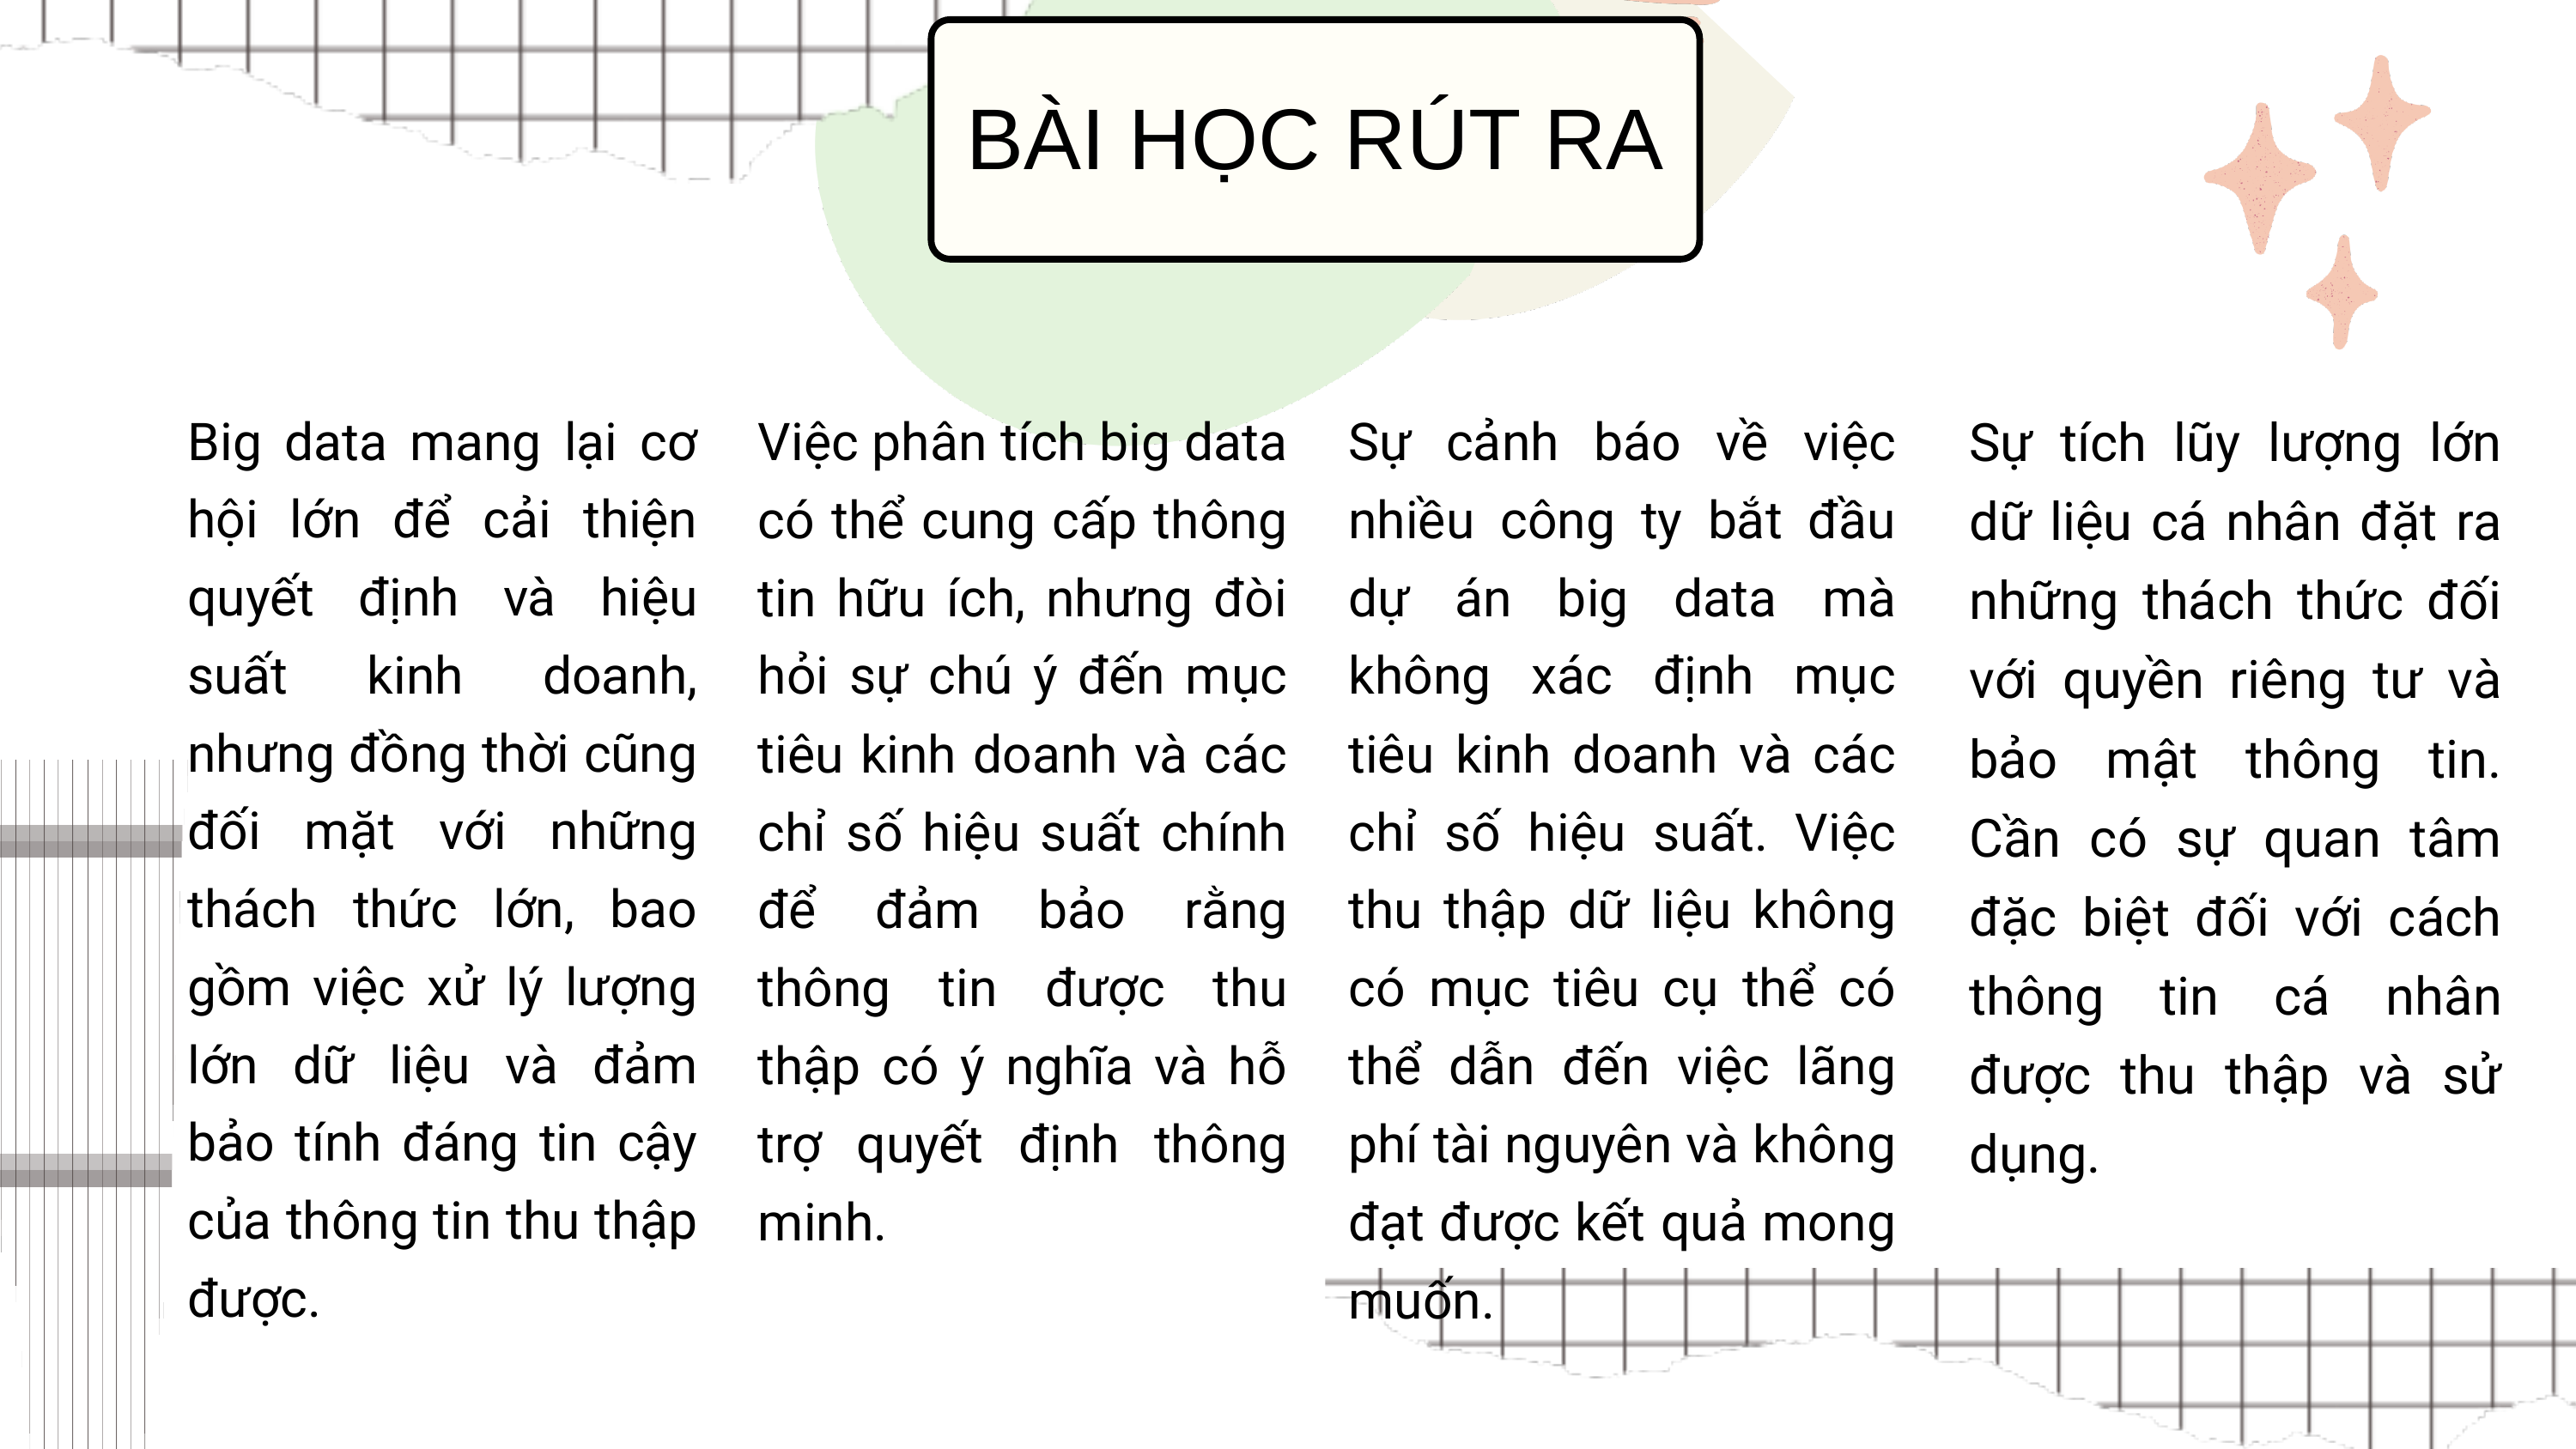

BÀI HỌC RÚT RA
Big data mang lại cơ hội lớn để cải thiện quyết định và hiệu suất kinh doanh, nhưng đồng thời cũng đối mặt với những thách thức lớn, bao gồm việc xử lý lượng lớn dữ liệu và đảm bảo tính đáng tin cậy của thông tin thu thập được.
Việc phân tích big data có thể cung cấp thông tin hữu ích, nhưng đòi hỏi sự chú ý đến mục tiêu kinh doanh và các chỉ số hiệu suất chính để đảm bảo rằng thông tin được thu thập có ý nghĩa và hỗ trợ quyết định thông minh.
Sự cảnh báo về việc nhiều công ty bắt đầu dự án big data mà không xác định mục tiêu kinh doanh và các chỉ số hiệu suất. Việc thu thập dữ liệu không có mục tiêu cụ thể có thể dẫn đến việc lãng phí tài nguyên và không đạt được kết quả mong muốn.
Sự tích lũy lượng lớn dữ liệu cá nhân đặt ra những thách thức đối với quyền riêng tư và bảo mật thông tin. Cần có sự quan tâm đặc biệt đối với cách thông tin cá nhân được thu thập và sử dụng.